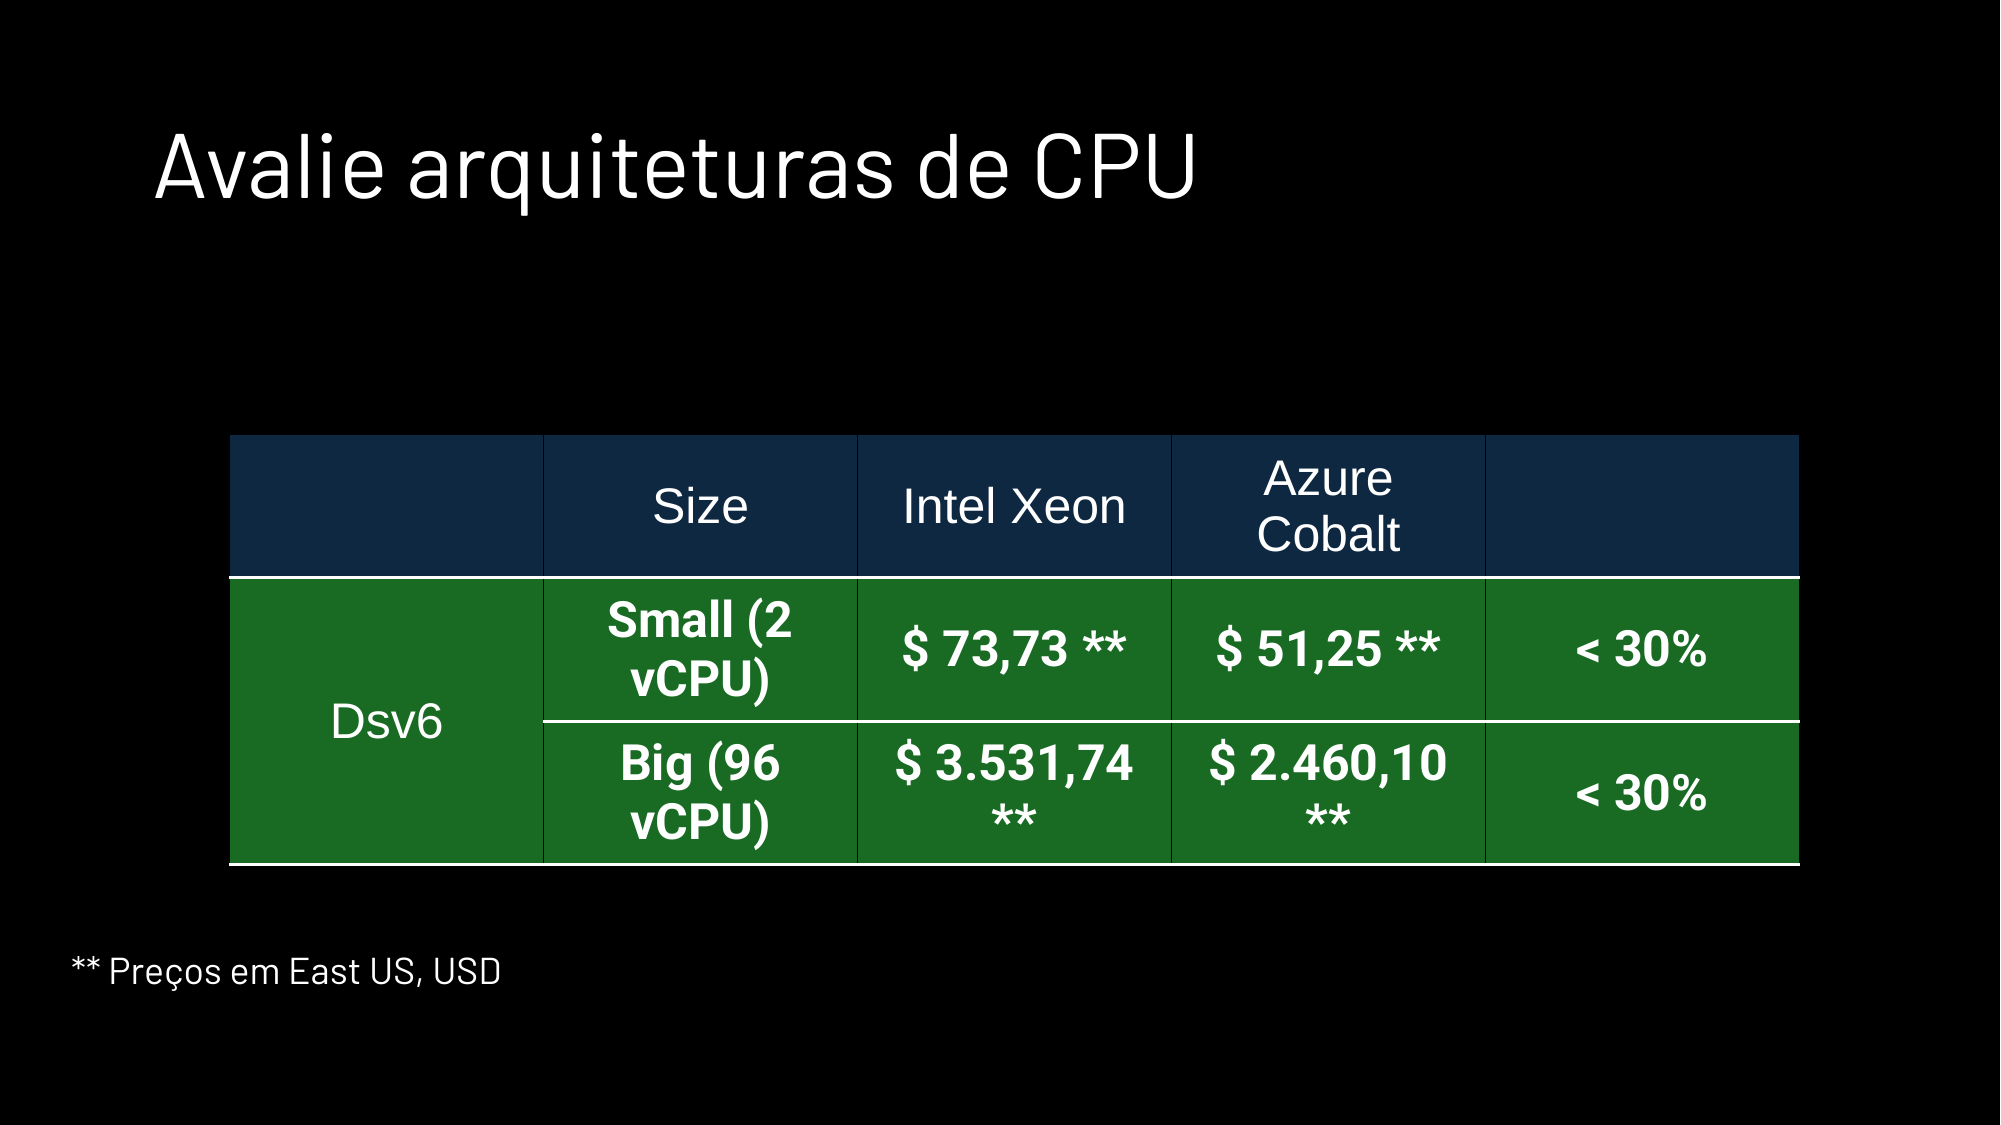

# Avalie arquiteturas de CPU
|  | Size | Intel Xeon | Azure Cobalt |  |
| --- | --- | --- | --- | --- |
| Dsv6 | Small (2 vCPU) | $ 73,73 \*\* | $ 51,25 \*\* | < 30% |
|  | Big (96 vCPU) | $ 3.531,74 \*\* | $ 2.460,10 \*\* | < 30% |
** Preços em East US, USD